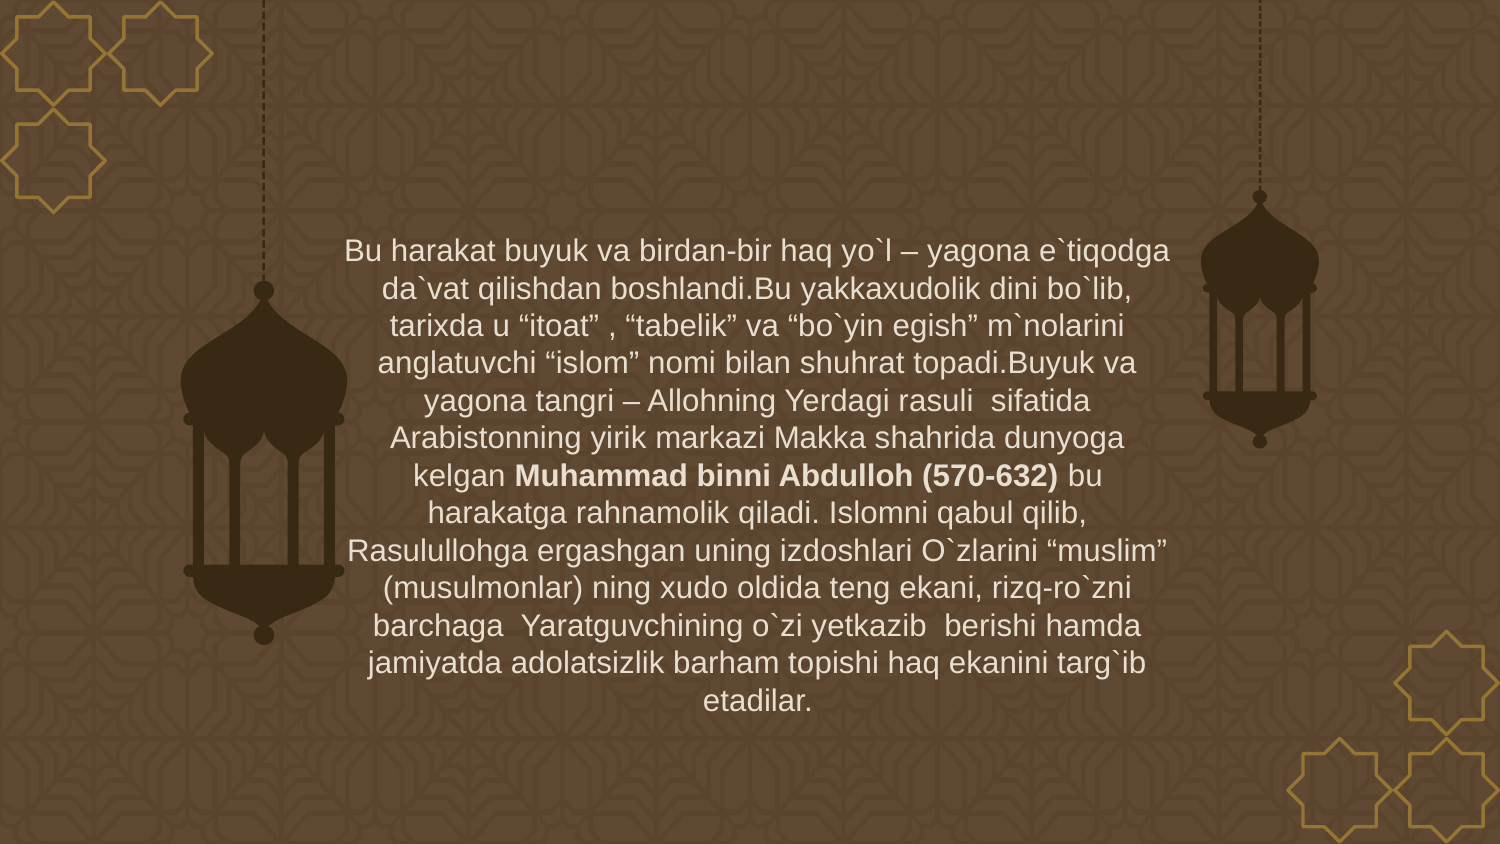

Bu harakat buyuk va birdan-bir haq yo`l – yagona e`tiqodga da`vat qilishdan boshlandi.Bu yakkaxudolik dini bo`lib, tarixda u “itoat” , “tabelik” va “bo`yin egish” m`nolarini anglatuvchi “islom” nomi bilan shuhrat topadi.Buyuk va yagona tangri – Allohning Yerdagi rasuli  sifatida Arabistonning yirik markazi Makka shahrida dunyoga kelgan Muhammad binni Abdulloh (570-632) bu harakatga rahnamolik qiladi. Islomni qabul qilib, Rasulullohga ergashgan uning izdoshlari O`zlarini “muslim” (musulmonlar) ning xudo oldida teng ekani, rizq-ro`zni barchaga  Yaratguvchining o`zi yetkazib  berishi hamda jamiyatda adolatsizlik barham topishi haq ekanini targ`ib etadilar.